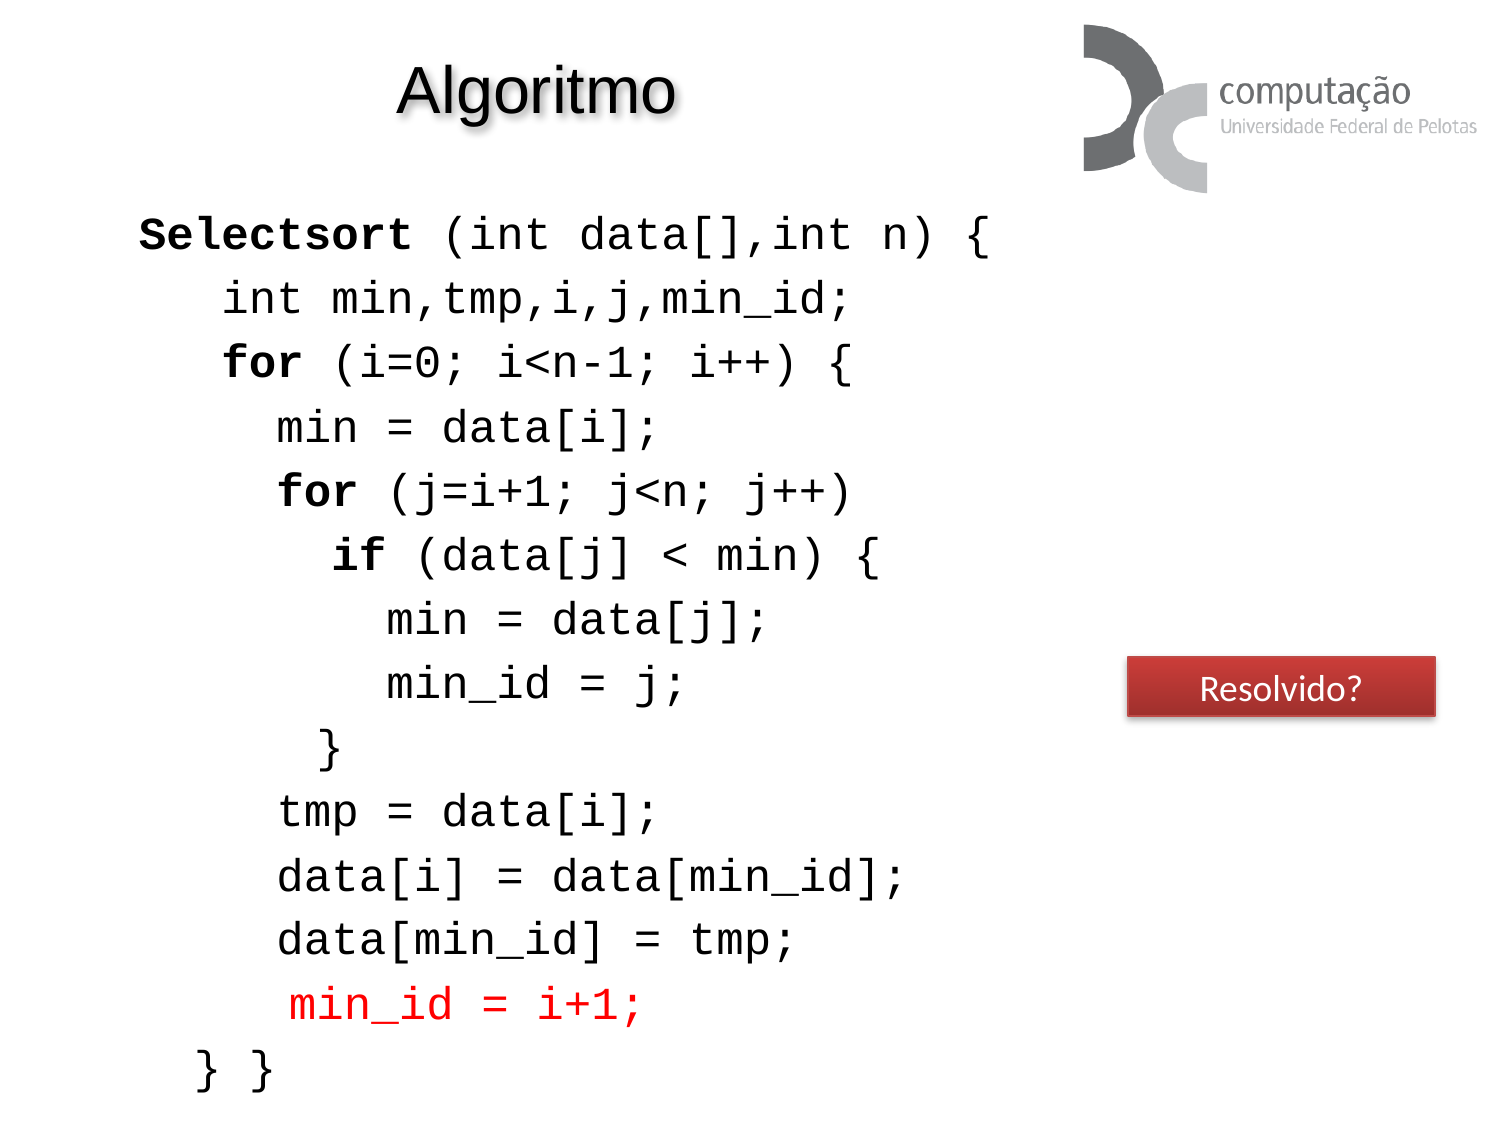

# Algoritmo
Selectsort (int data[],int n) {
   int min,tmp,i,j,min_id;
   for (i=0; i<n-1; i++) {
     min = data[i];
     for (j=i+1; j<n; j++)
       if (data[j] < min) {
         min = data[j];
         min_id = j;
     	 }
     tmp = data[i];
     data[i] = data[min_id];
     data[min_id] = tmp;
	min_id = i+1;
  } }
Resolvido?